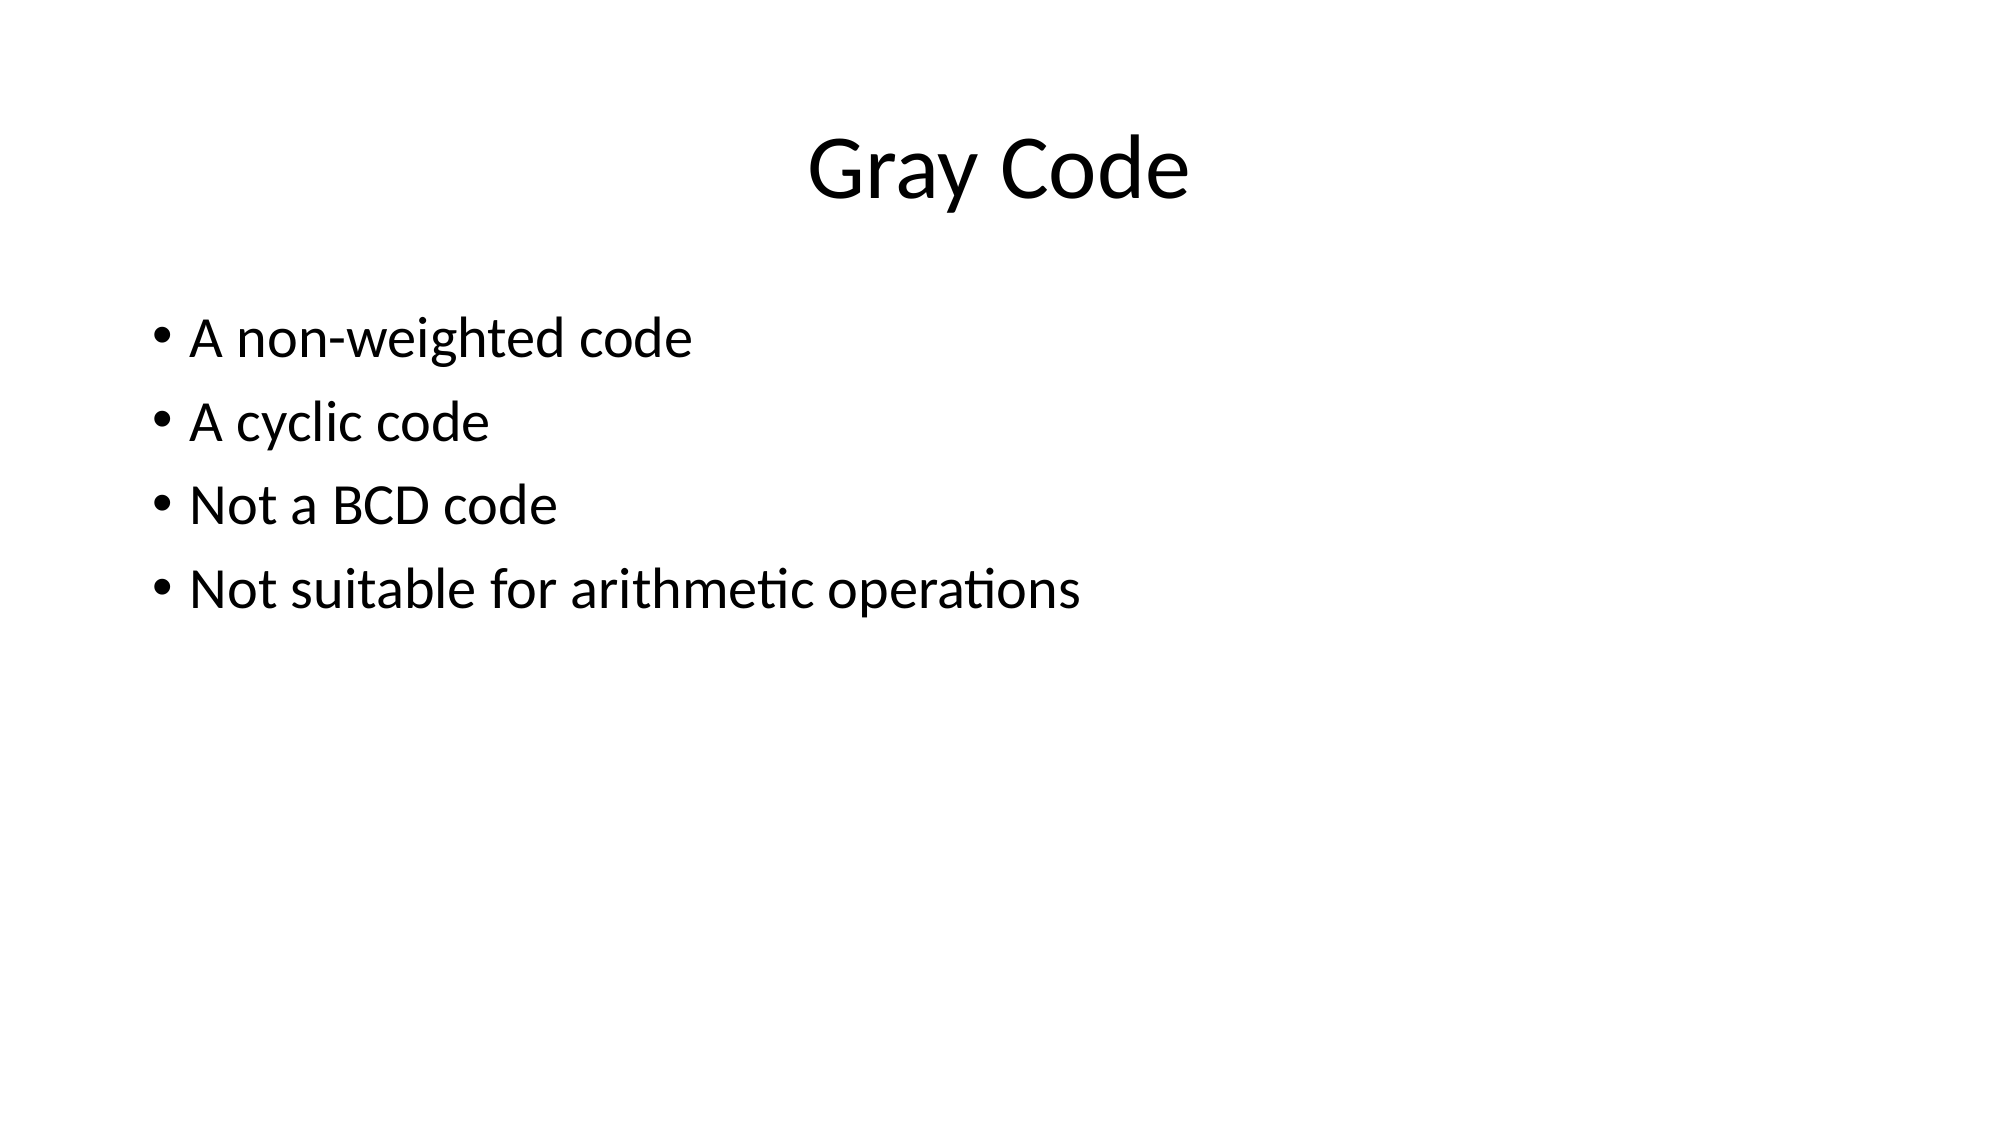

# Gray Code
A non-weighted code
A cyclic code
Not a BCD code
Not suitable for arithmetic operations